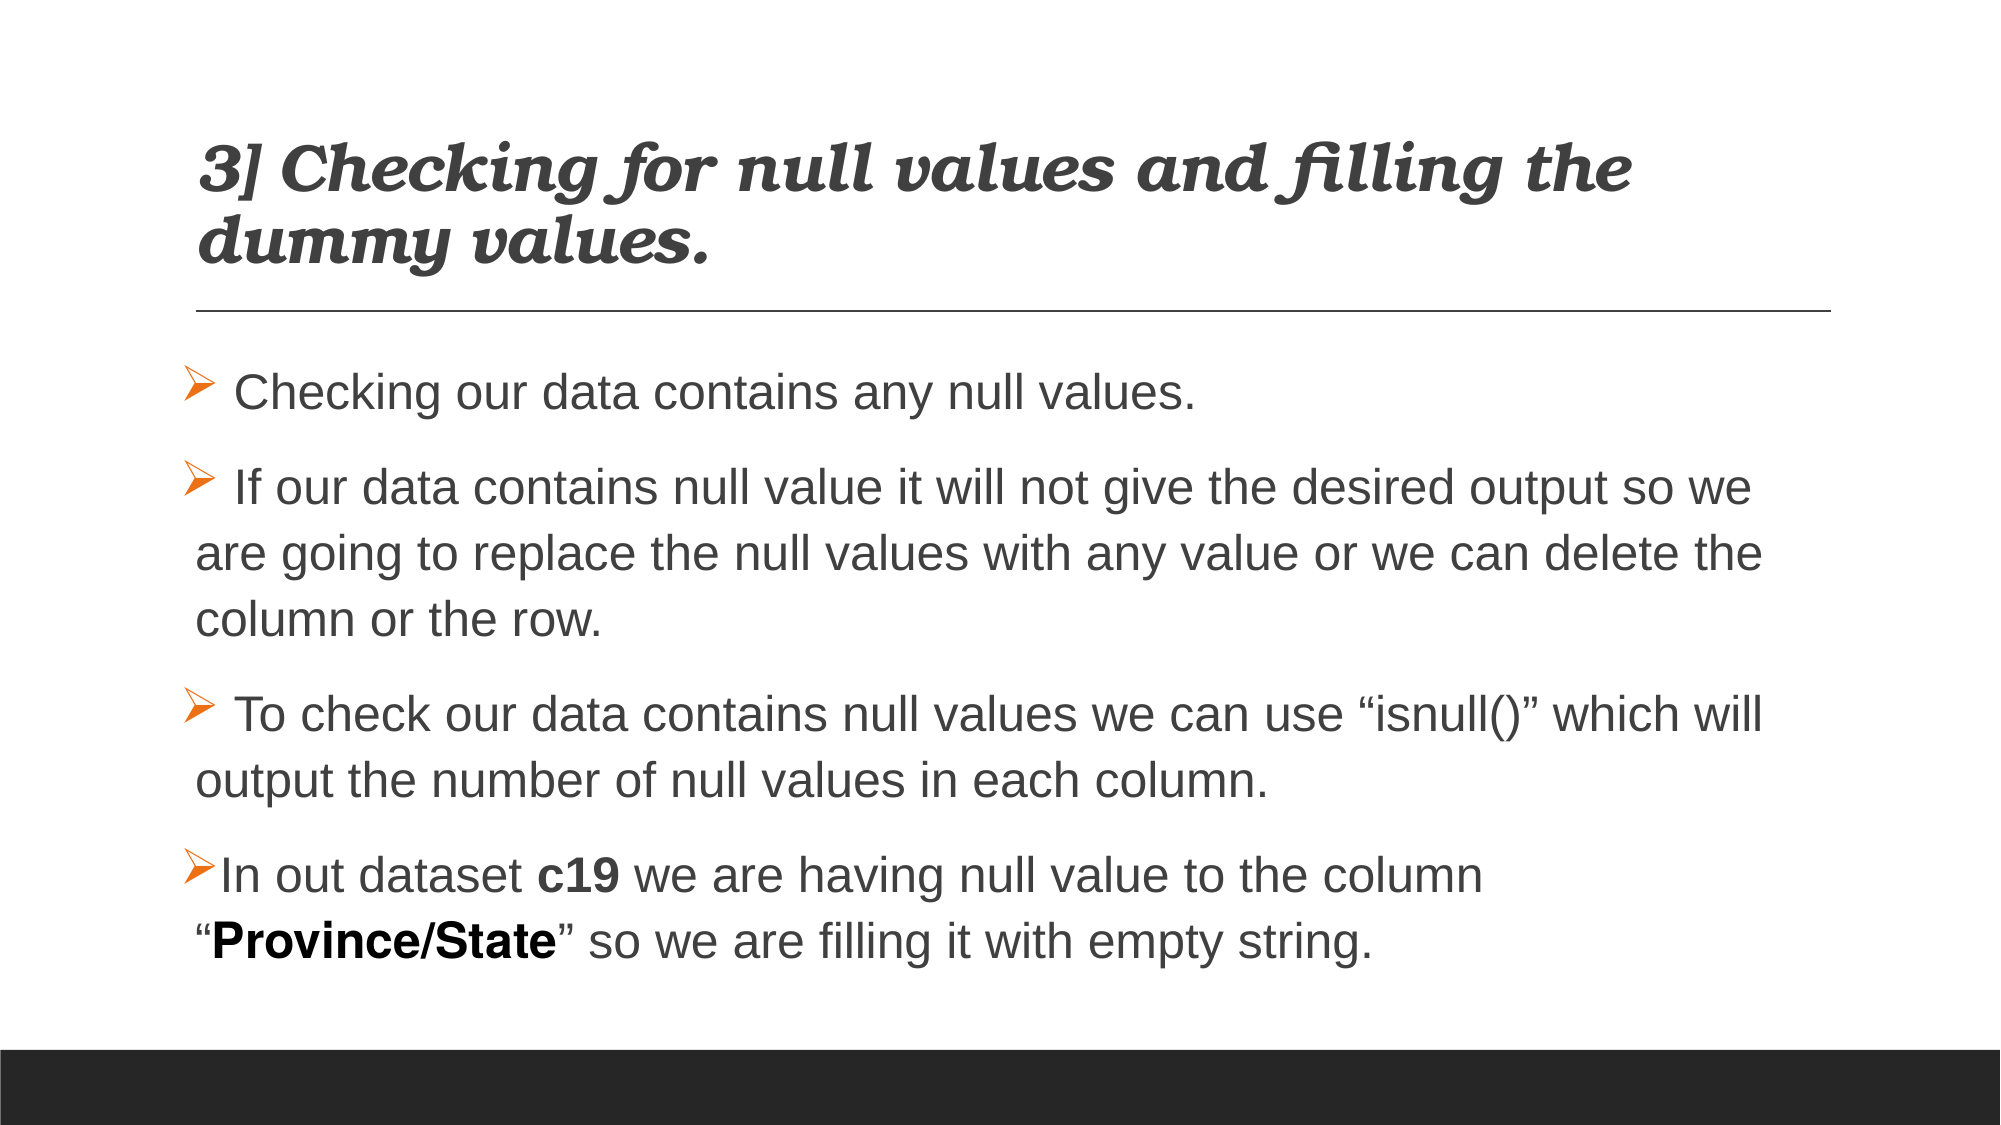

# 3] Checking for null values and filling the dummy values.
 Checking our data contains any null values.
 If our data contains null value it will not give the desired output so we are going to replace the null values with any value or we can delete the column or the row.
 To check our data contains null values we can use “isnull()” which will output the number of null values in each column.
In out dataset c19 we are having null value to the column “Province/State” so we are filling it with empty string.